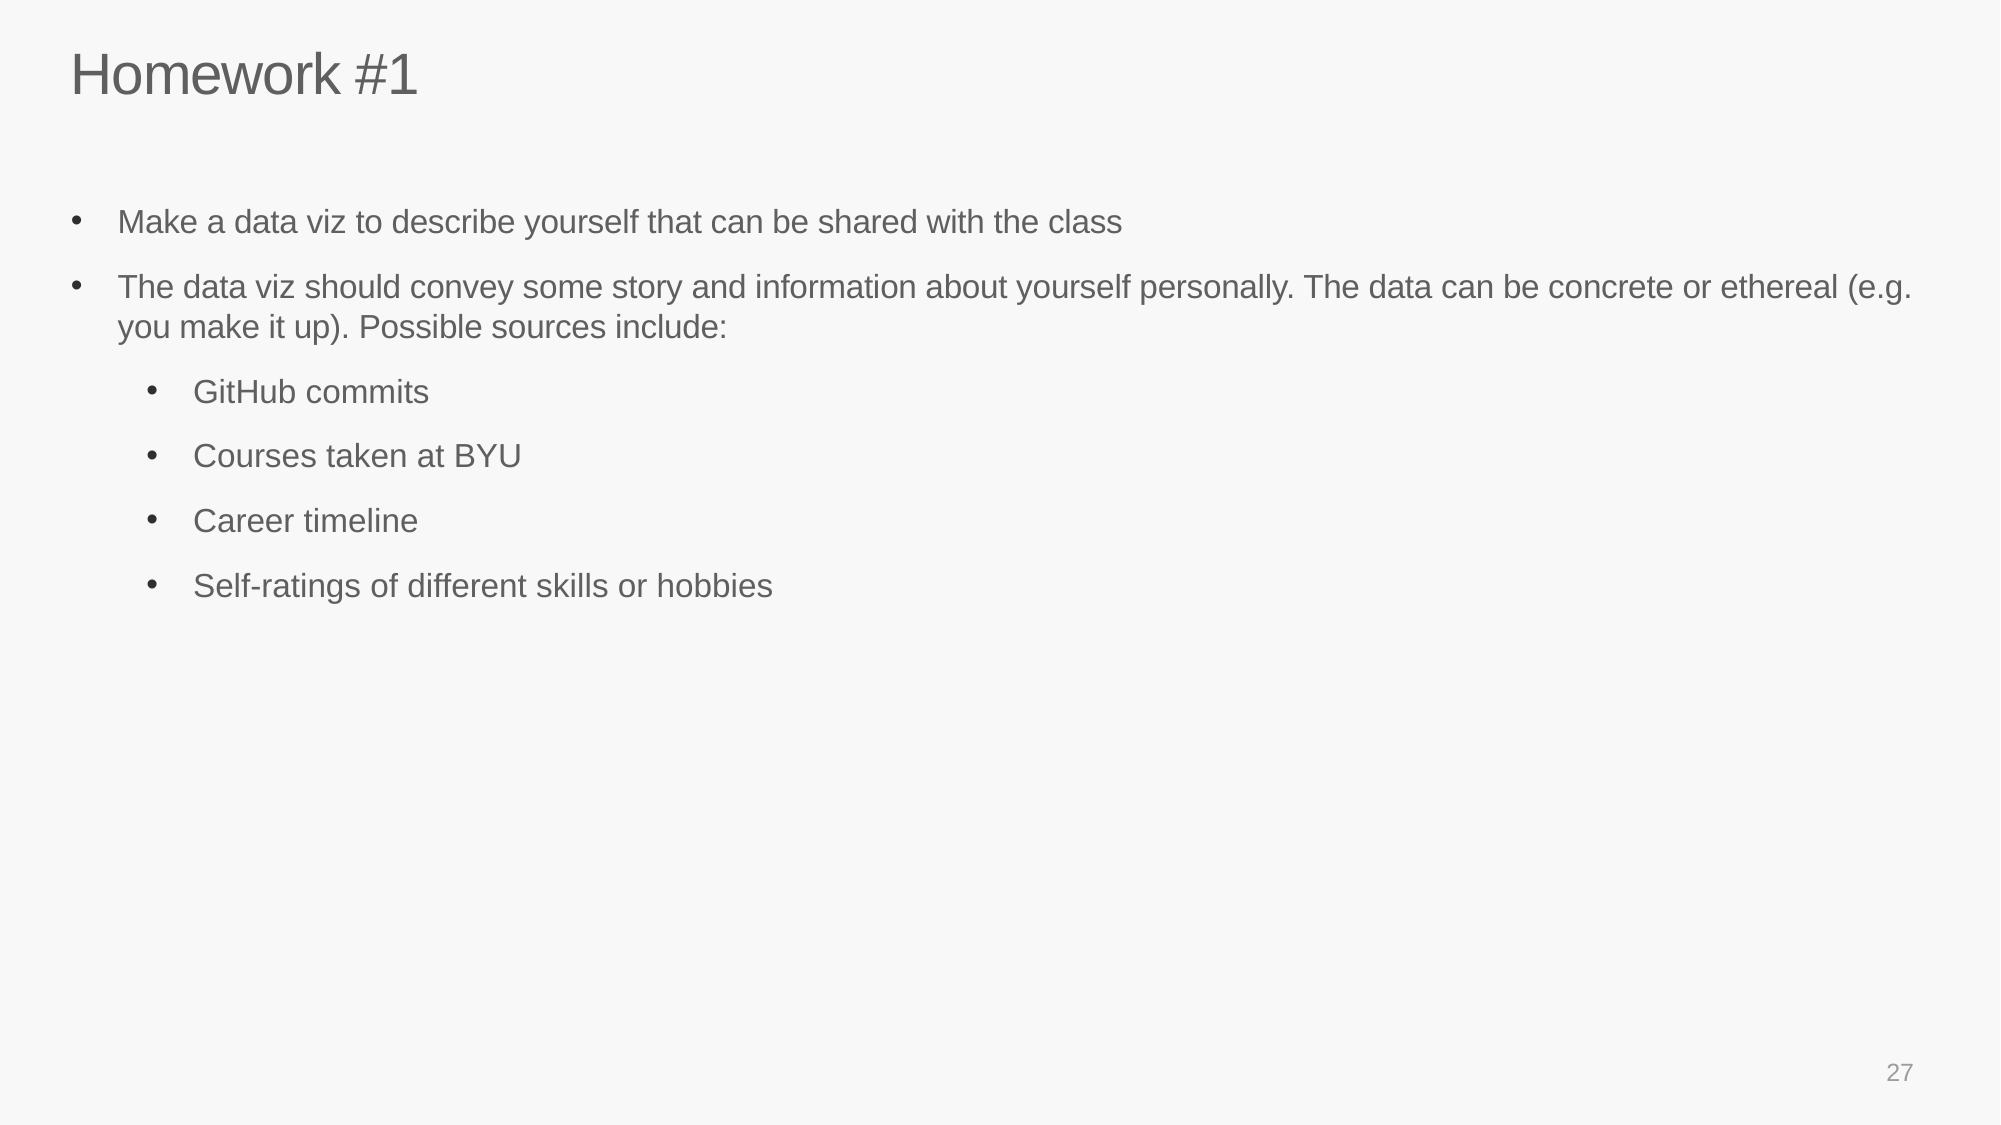

# Homework #1
Make a data viz to describe yourself that can be shared with the class
The data viz should convey some story and information about yourself personally. The data can be concrete or ethereal (e.g. you make it up). Possible sources include:
GitHub commits
Courses taken at BYU
Career timeline
Self-ratings of different skills or hobbies

27